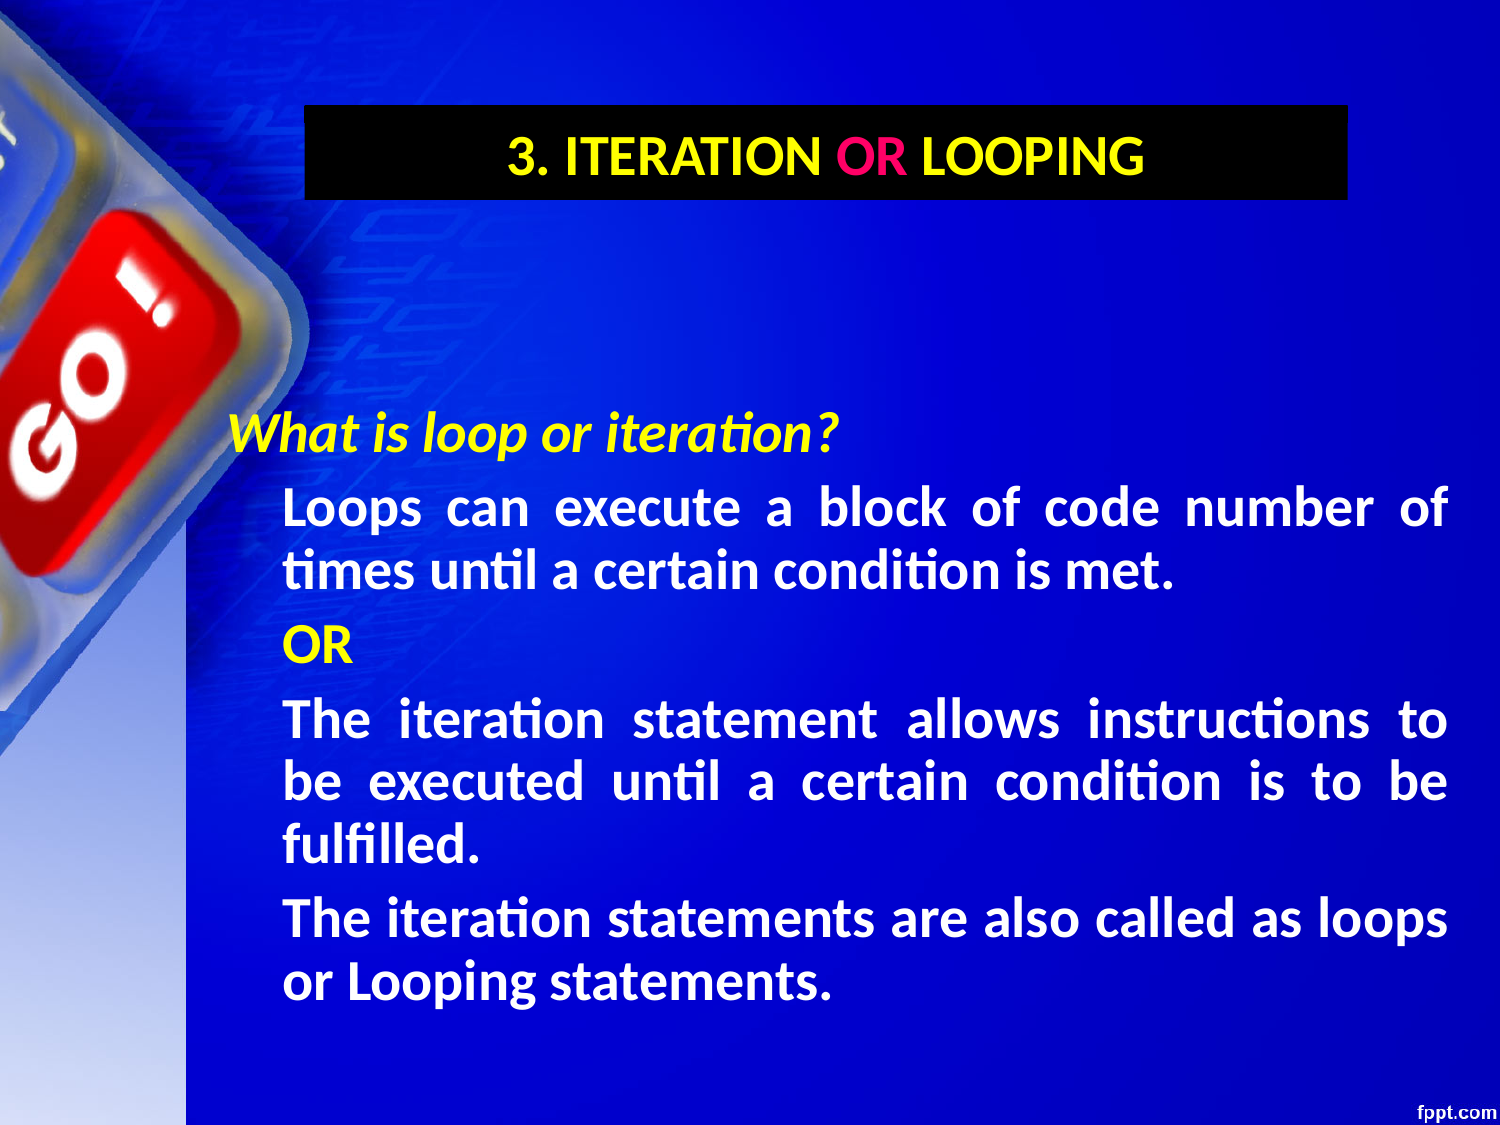

3. ITERATION OR LOOPING

What is loop or iteration?
		Loops can execute a block of code number of times until a certain condition is met.
				OR
	The iteration statement allows instructions to be executed until a certain condition is to be fulfilled.
		The iteration statements are also called as loops or Looping statements.